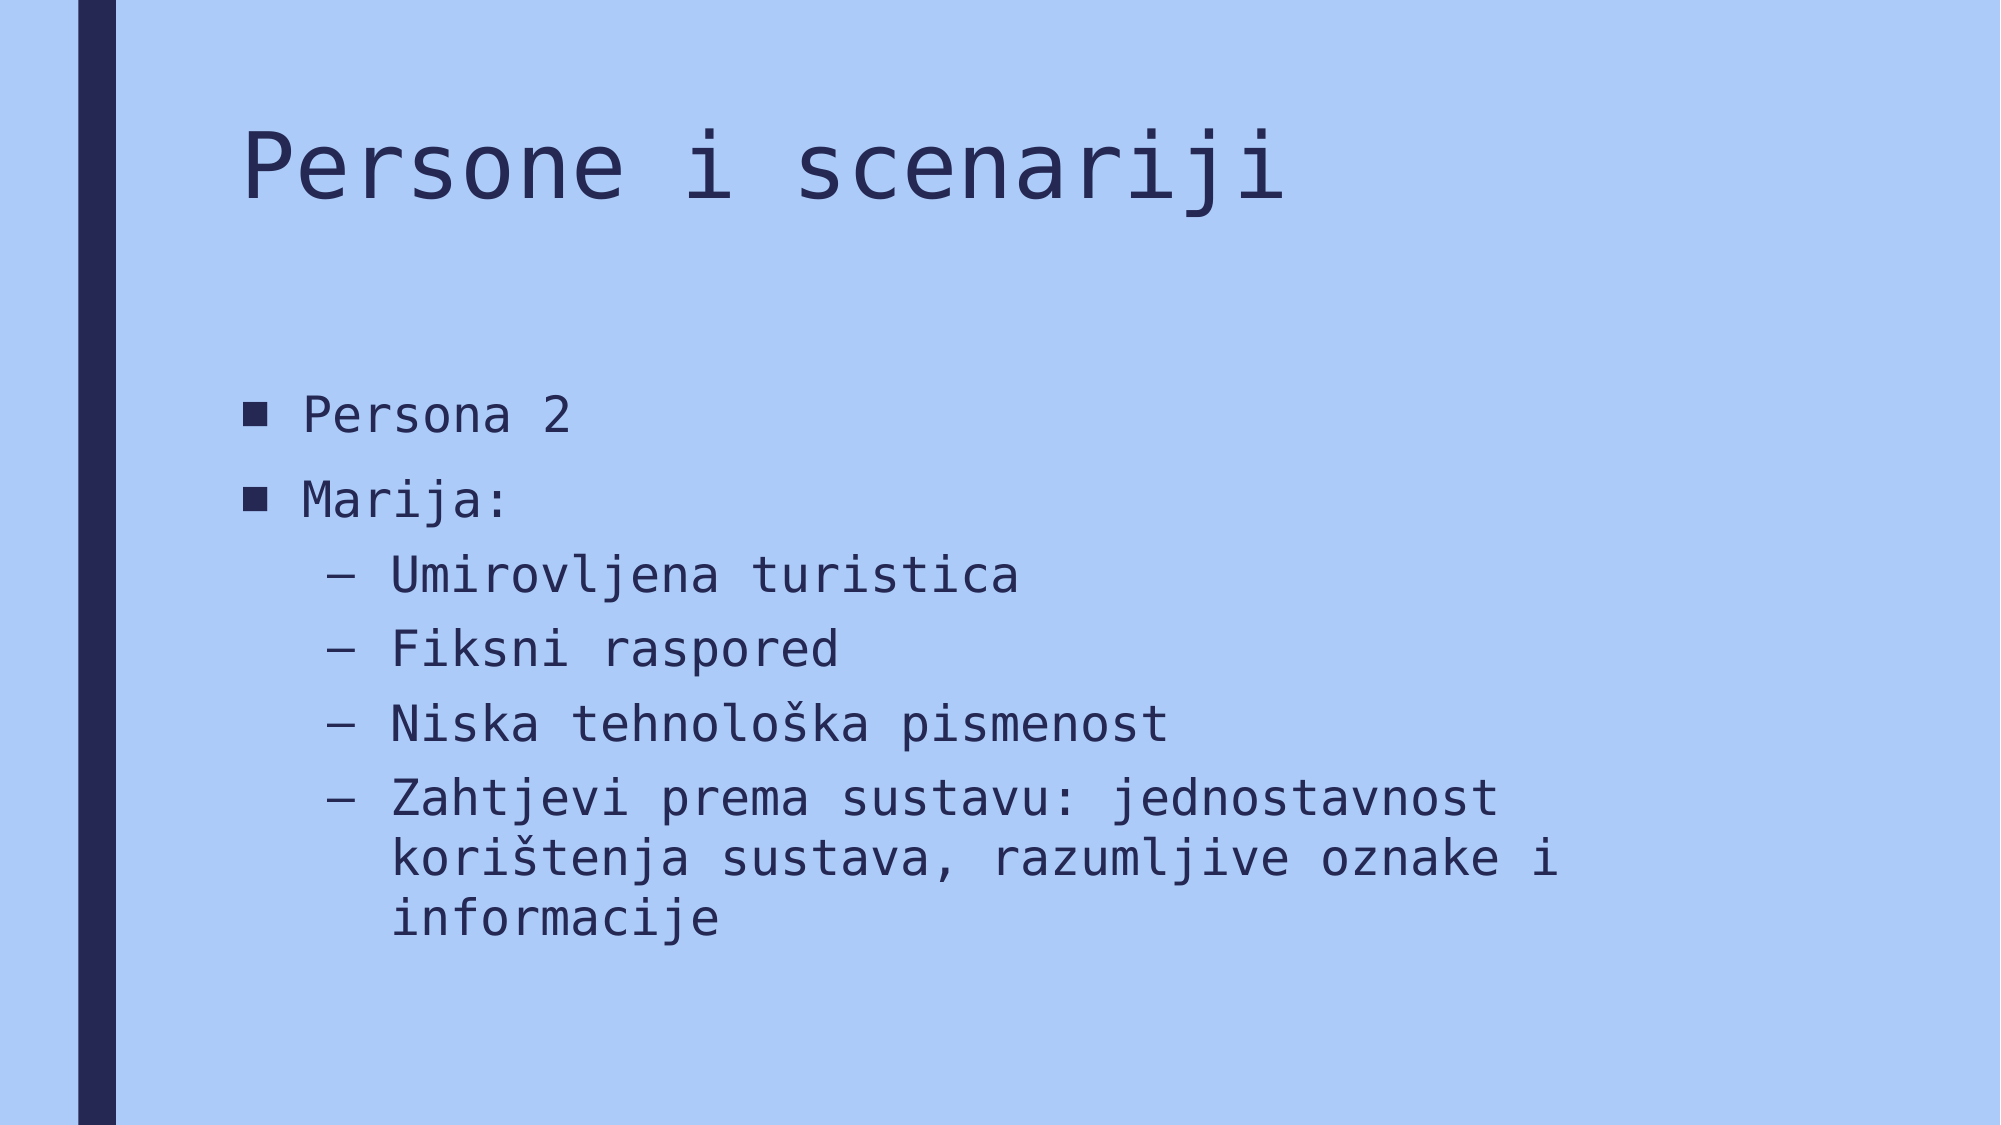

# Persone i scenariji
Persona 2
Marija:
Umirovljena turistica
Fiksni raspored
Niska tehnološka pismenost
Zahtjevi prema sustavu: jednostavnost korištenja sustava, razumljive oznake i informacije